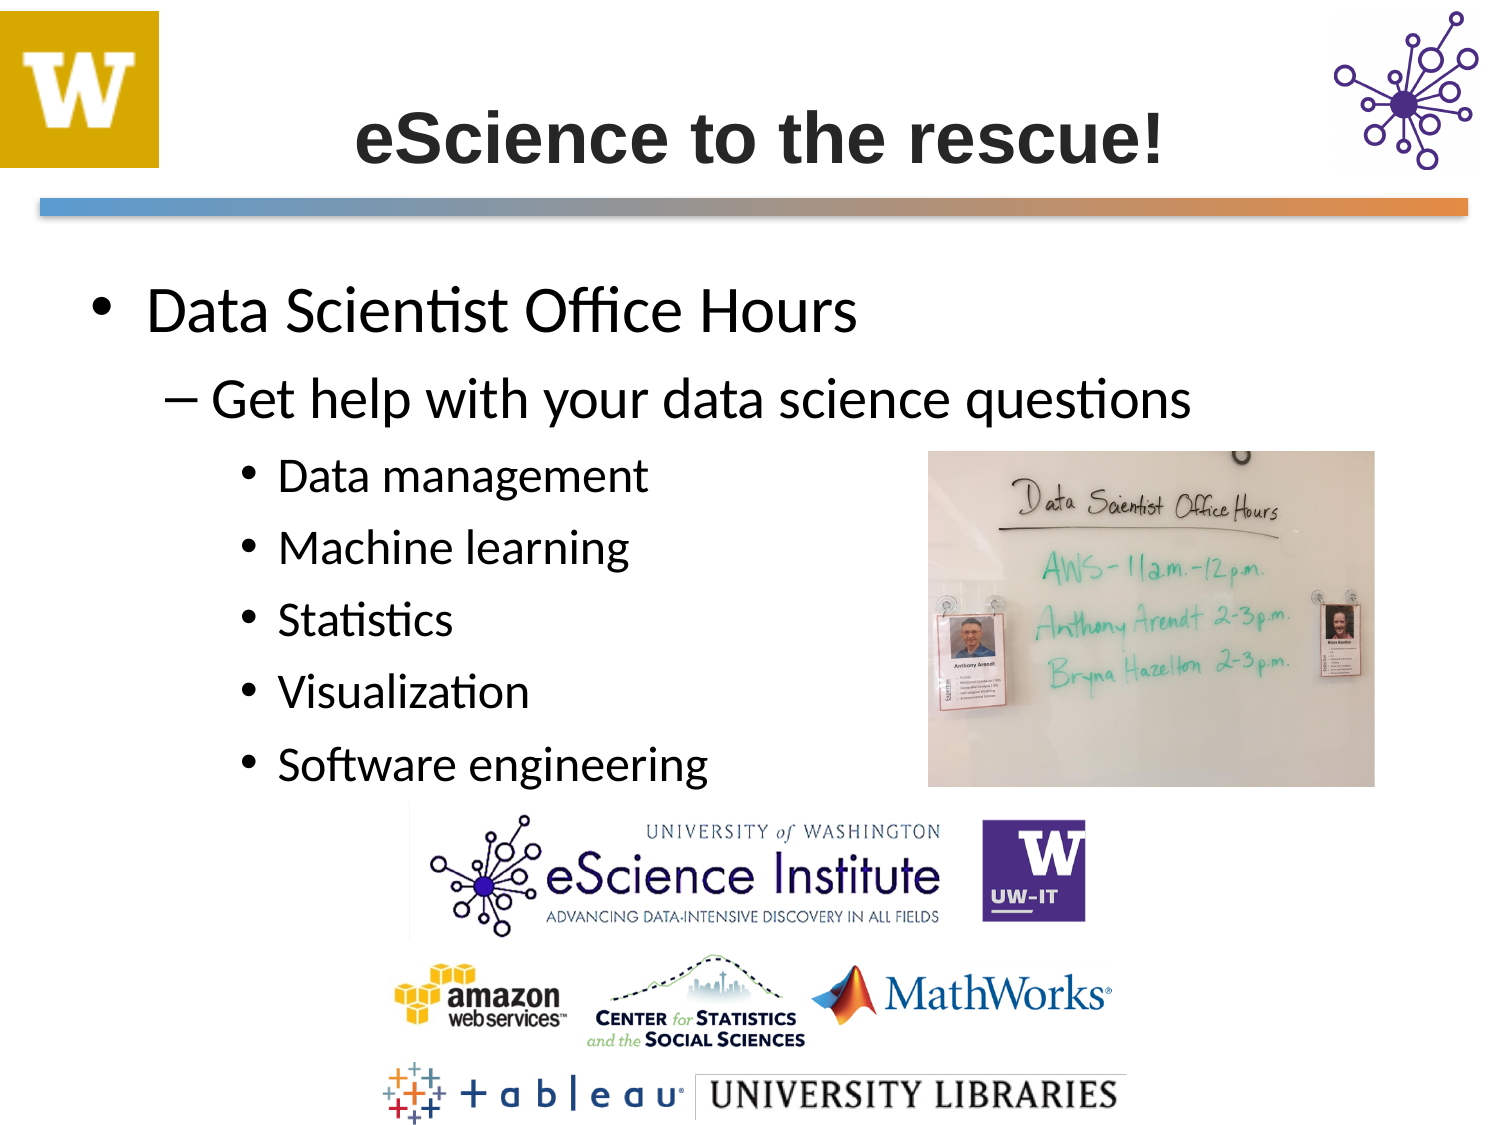

# eScience to the rescue!
Data Scientist Office Hours
Get help with your data science questions
Data management
Machine learning
Statistics
Visualization
Software engineering